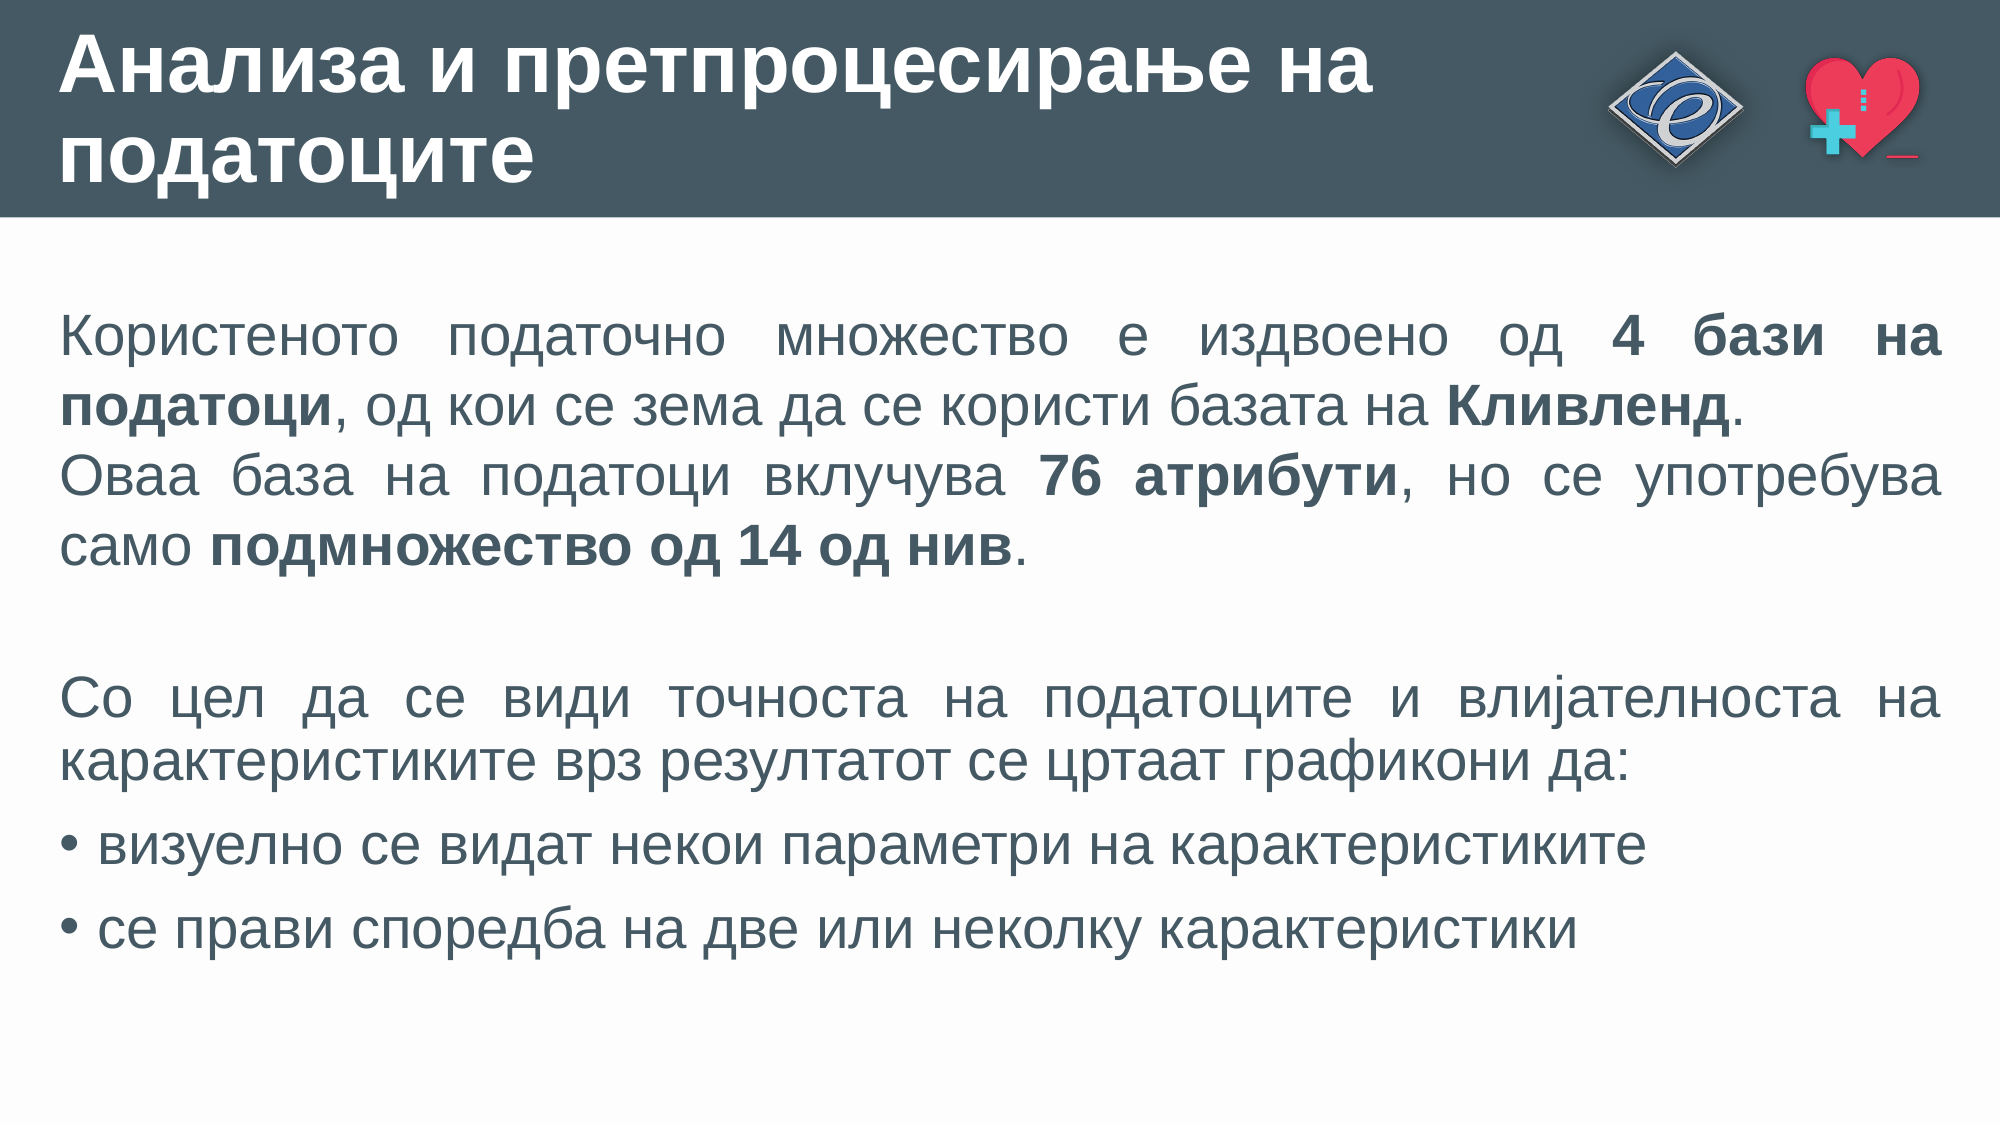

# Анализа и претпроцесирање на податоците
Користеното податочно множество е издвоено од 4 бази на податоци, од кои се зема да се користи базата на Кливленд.
Оваа база на податоци вклучува 76 атрибути, но се употребува само подмножество од 14 од нив.
Со цел да се види точноста на податоците и влијателноста на карактеристиките врз резултатот се цртаат графикони да:
визуелно се видат некои параметри на карактеристиките
се прави споредба на две или неколку карактеристики